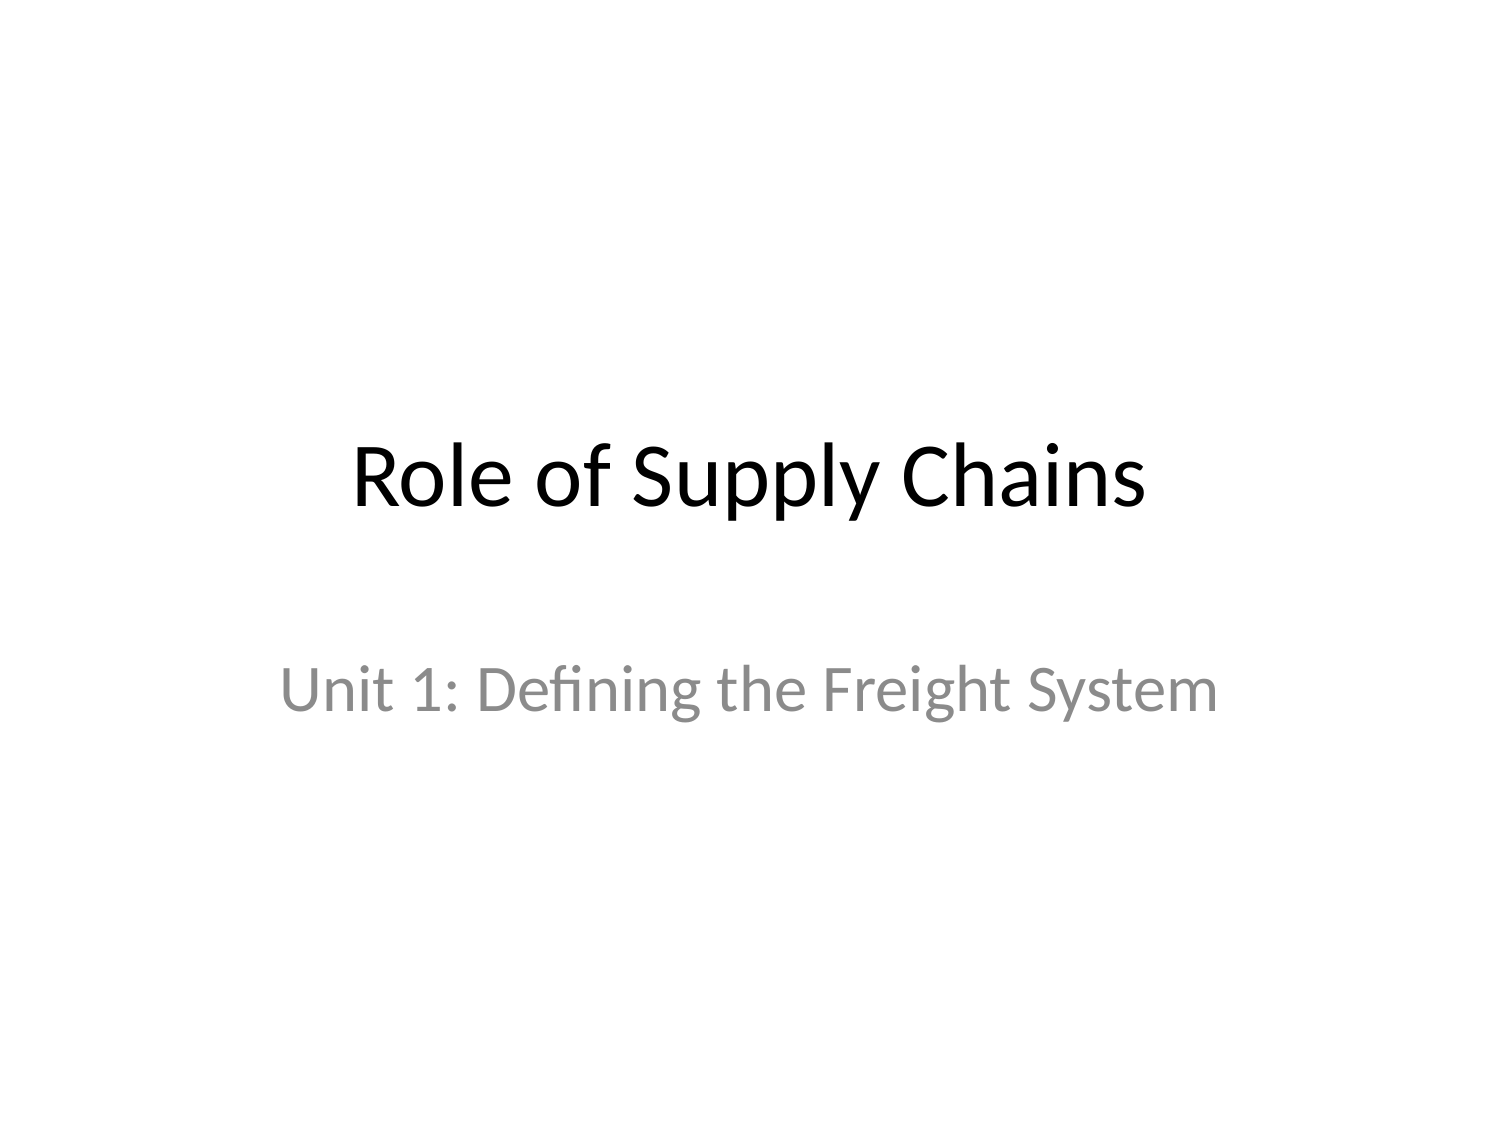

# Role of Supply Chains
Unit 1: Defining the Freight System